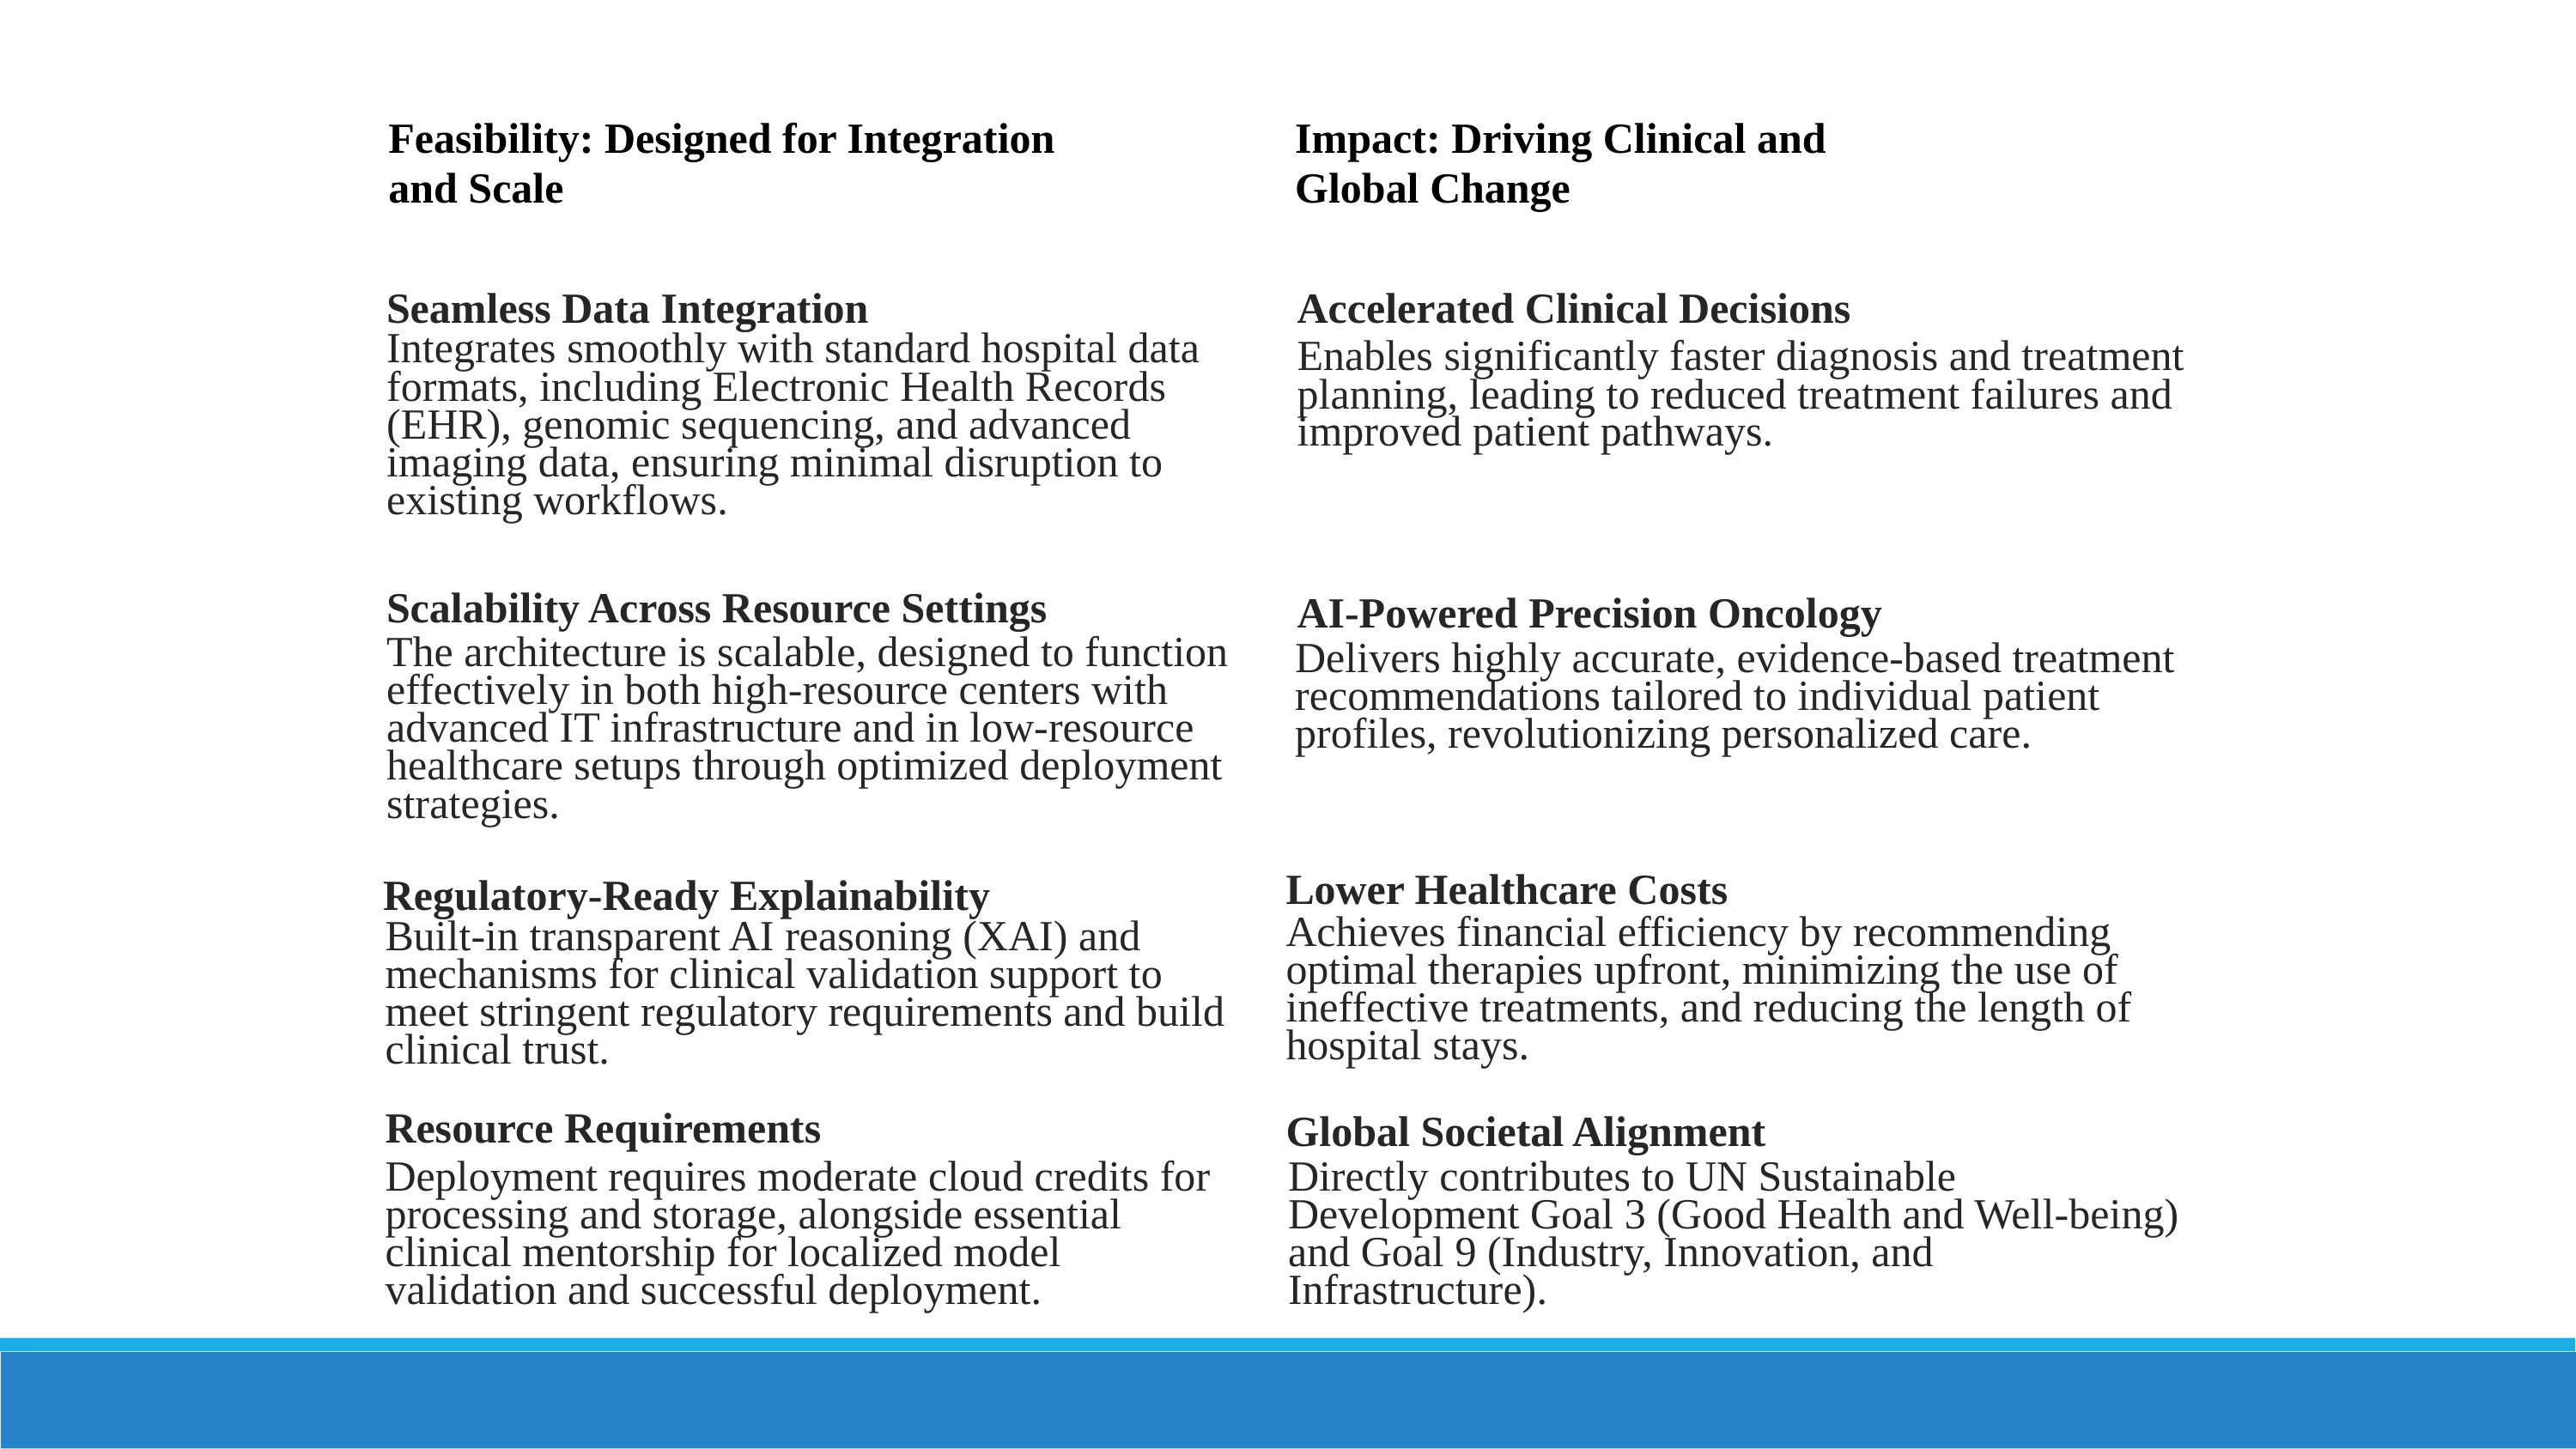

Feasibility: Designed for Integration and Scale
Impact: Driving Clinical and Global Change
Seamless Data Integration
Accelerated Clinical Decisions
Integrates smoothly with standard hospital data formats, including Electronic Health Records (EHR), genomic sequencing, and advanced imaging data, ensuring minimal disruption to existing workflows.
Enables significantly faster diagnosis and treatment planning, leading to reduced treatment failures and improved patient pathways.
Scalability Across Resource Settings
AI-Powered Precision Oncology
The architecture is scalable, designed to function effectively in both high-resource centers with advanced IT infrastructure and in low-resource healthcare setups through optimized deployment strategies.

Delivers highly accurate, evidence-based treatment recommendations tailored to individual patient profiles, revolutionizing personalized care.
Lower Healthcare Costs
Regulatory-Ready Explainability
Achieves financial efficiency by recommending optimal therapies upfront, minimizing the use of ineffective treatments, and reducing the length of hospital stays.
Built-in transparent AI reasoning (XAI) and mechanisms for clinical validation support to meet stringent regulatory requirements and build clinical trust.
Resource Requirements
Global Societal Alignment
Deployment requires moderate cloud credits for processing and storage, alongside essential clinical mentorship for localized model validation and successful deployment.
Directly contributes to UN Sustainable Development Goal 3 (Good Health and Well-being) and Goal 9 (Industry, Innovation, and Infrastructure).